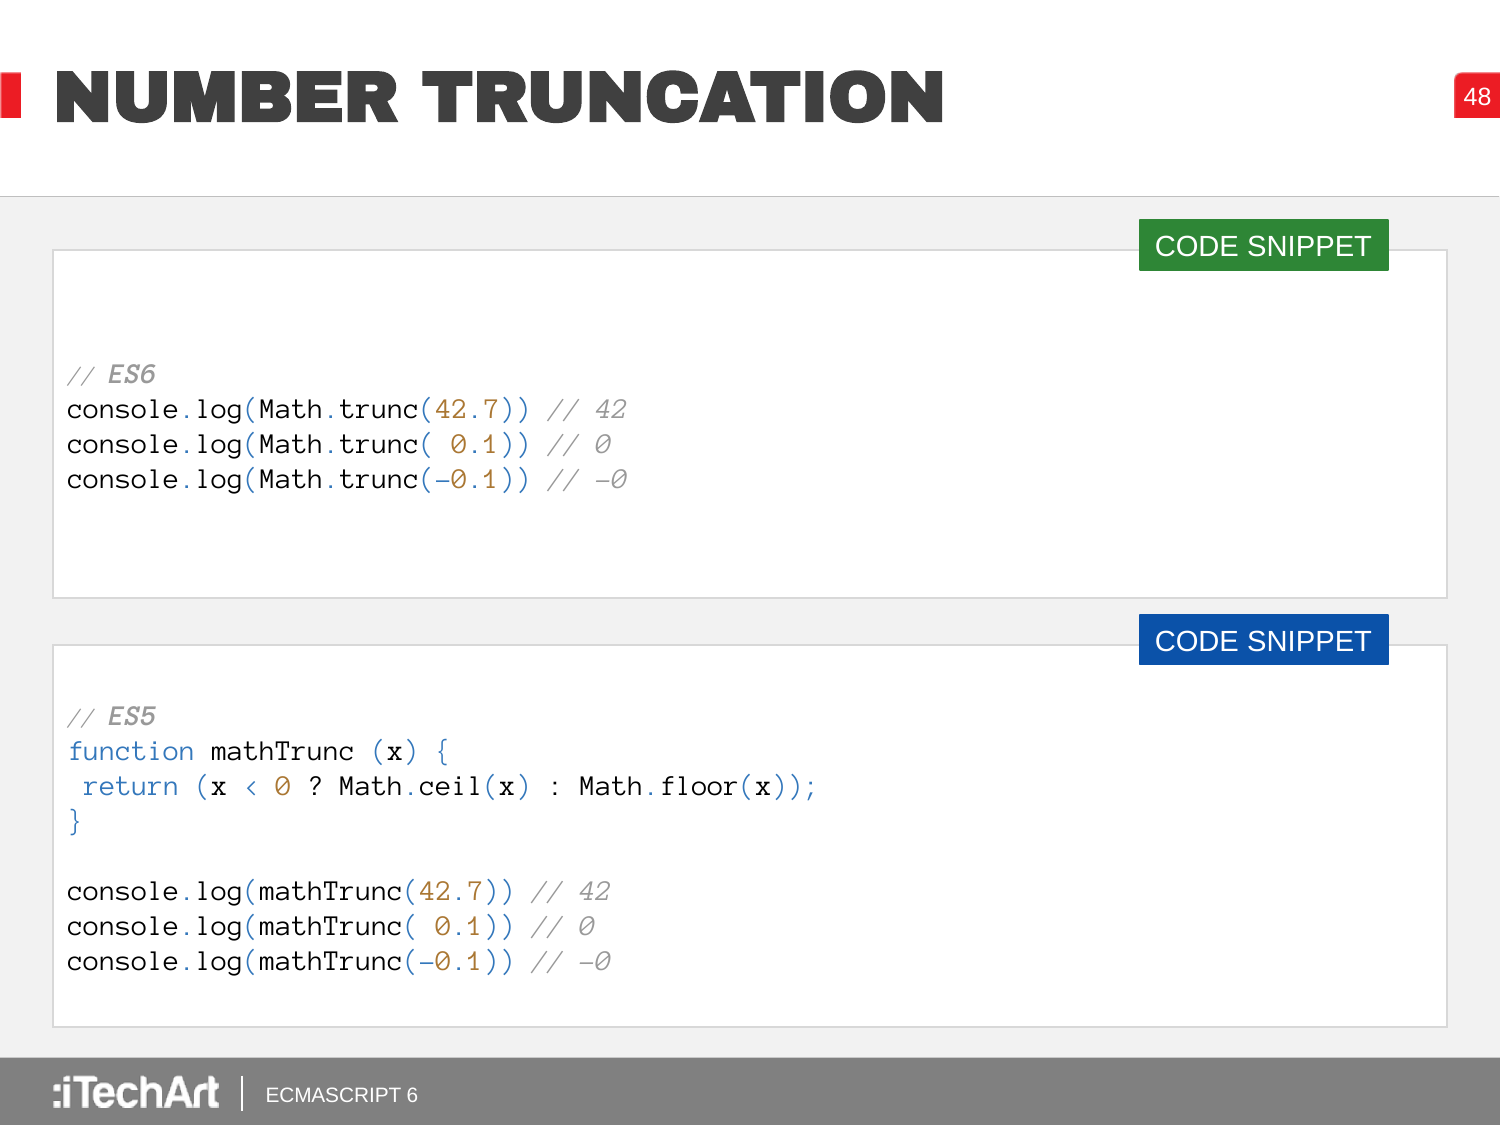

# NUMBER TRUNCATION
CODE SNIPPET
// ES6
console.log(Math.trunc(42.7)) // 42
console.log(Math.trunc( 0.1)) // 0
console.log(Math.trunc(-0.1)) // -0
CODE SNIPPET
// ES5
function mathTrunc (x) {
 return (x < 0 ? Math.ceil(x) : Math.floor(x));
}

console.log(mathTrunc(42.7)) // 42
console.log(mathTrunc( 0.1)) // 0
console.log(mathTrunc(-0.1)) // -0
ECMASCRIPT 6